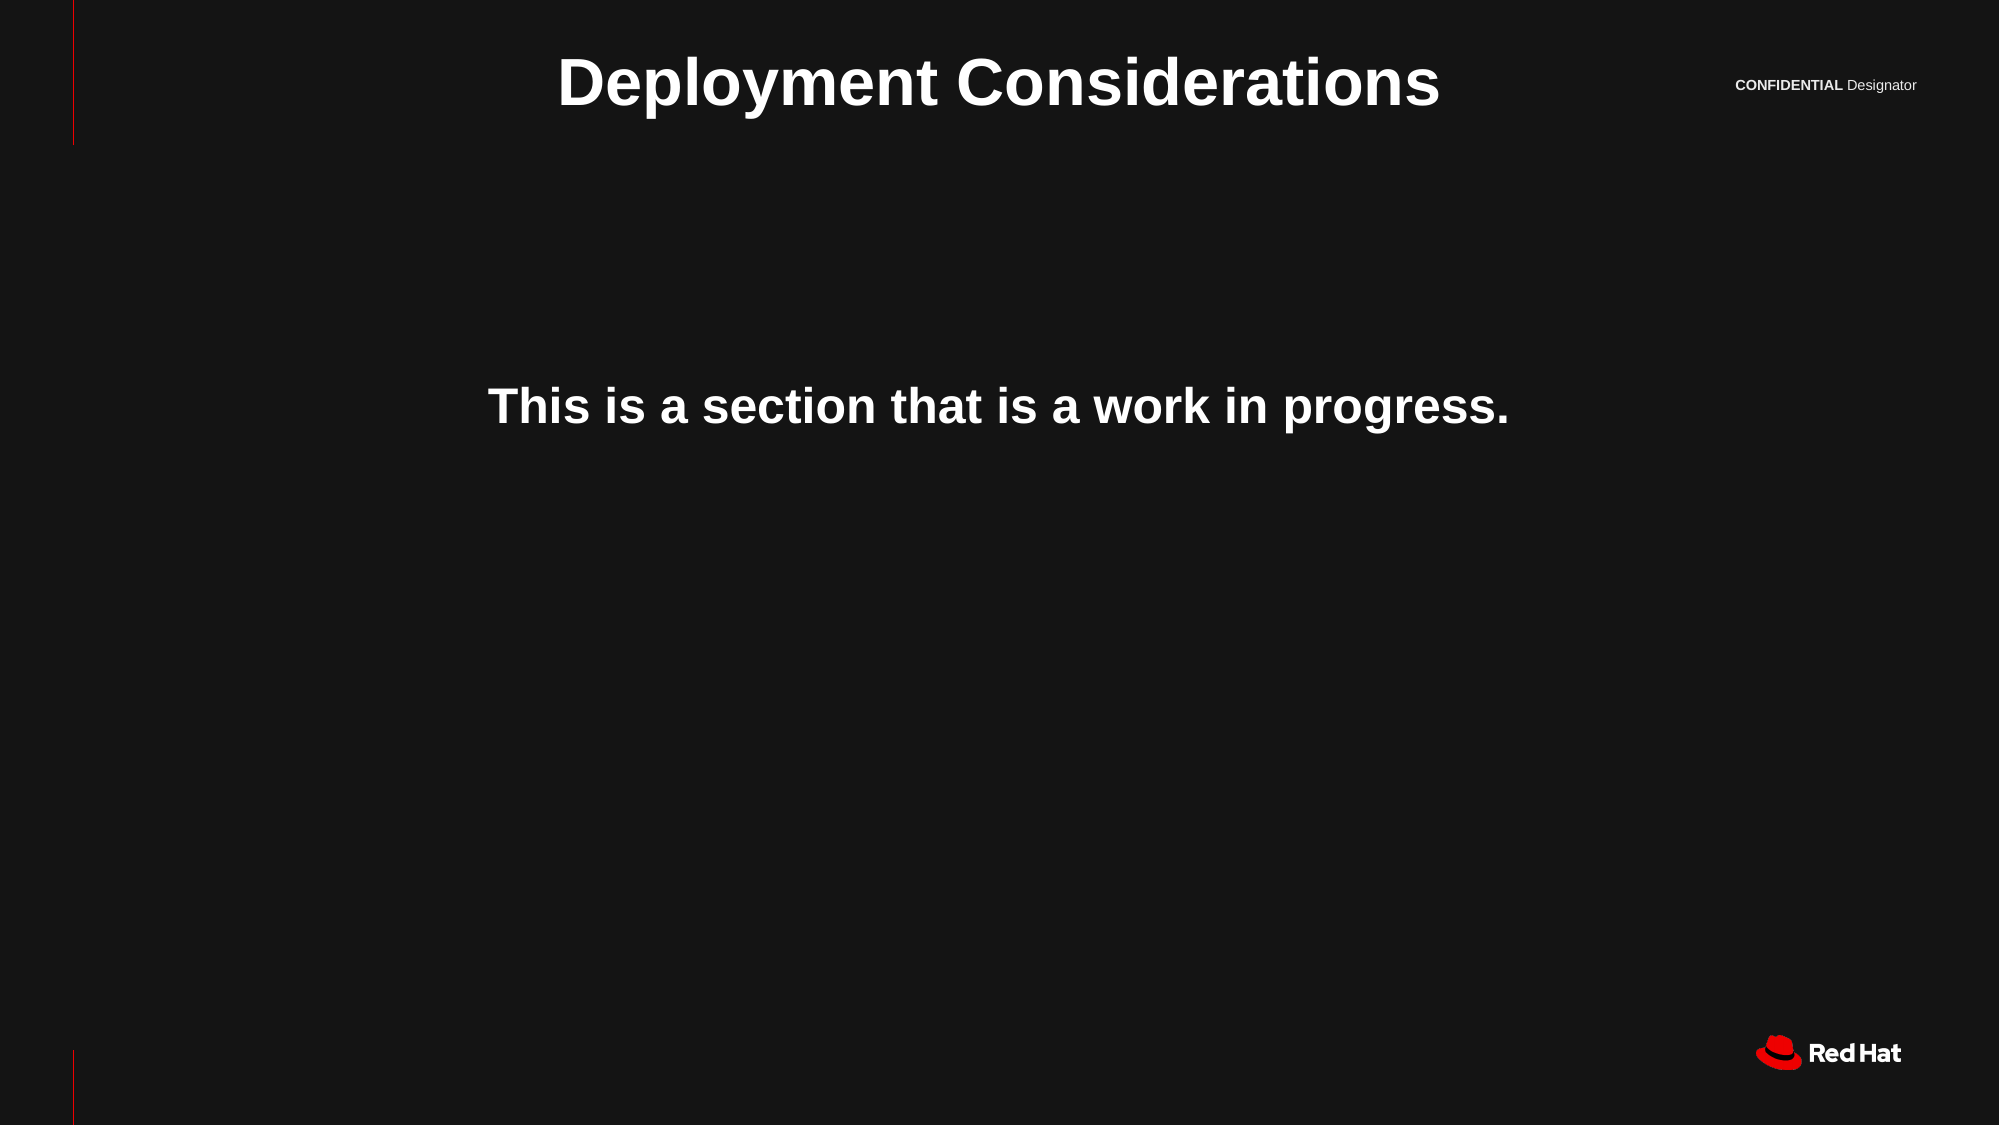

Deployment Considerations
# This is a section that is a work in progress.